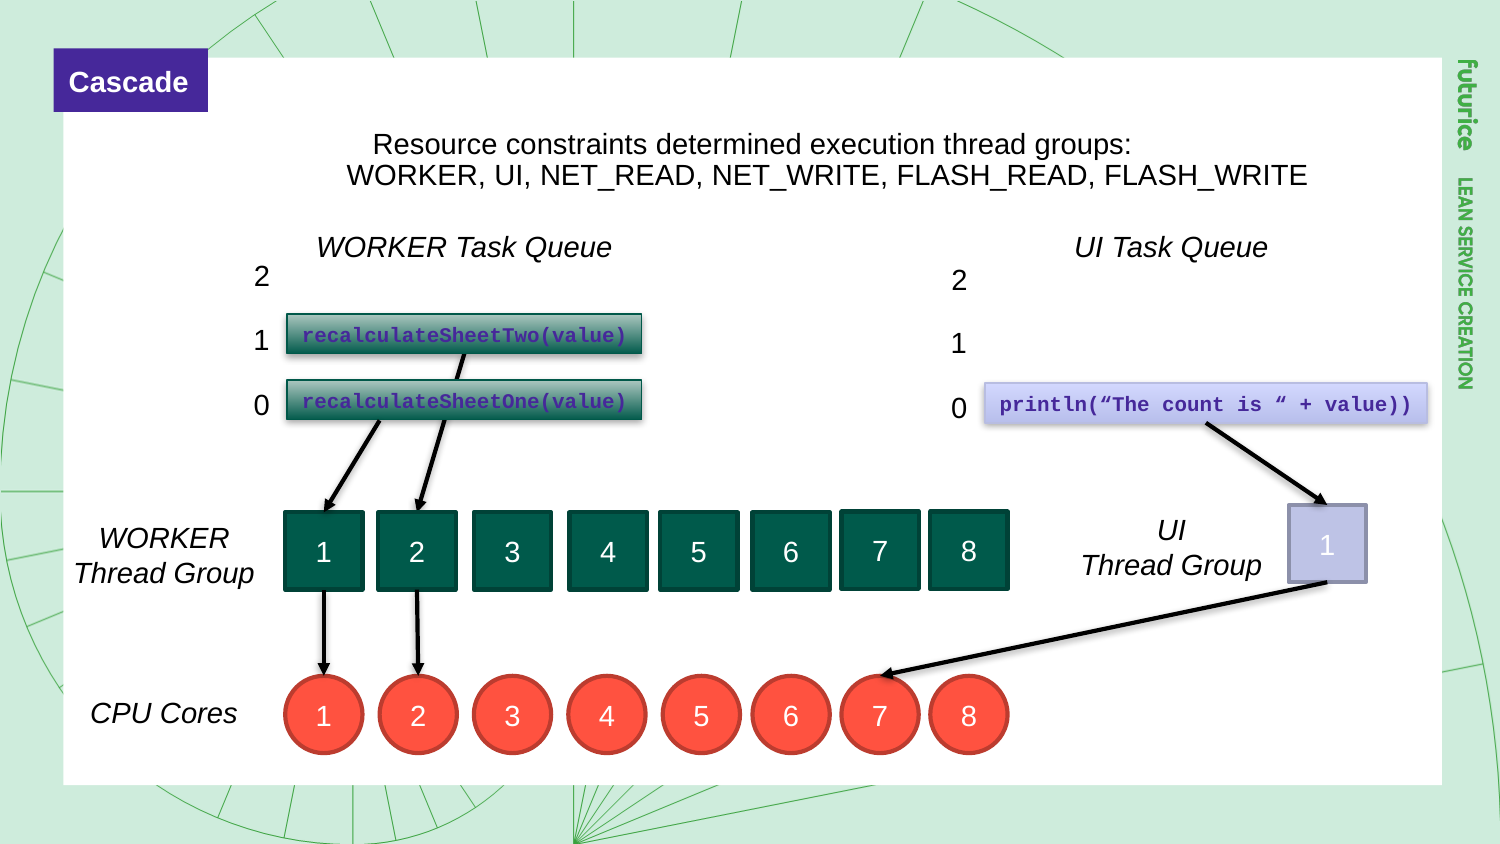

Cascade
# Resource constraints determined execution thread groups: WORKER, UI, NET_READ, NET_WRITE, FLASH_READ, FLASH_WRITE
WORKER Task Queue
UI Task Queue
2
2
recalculateSheetTwo(value)
1
1
0
recalculateSheetOne(value)
0
println(“The count is “ + value))
UI
Thread Group
1
WORKER
Thread Group
7
8
1
2
3
4
5
6
1
2
3
4
5
6
7
8
CPU Cores